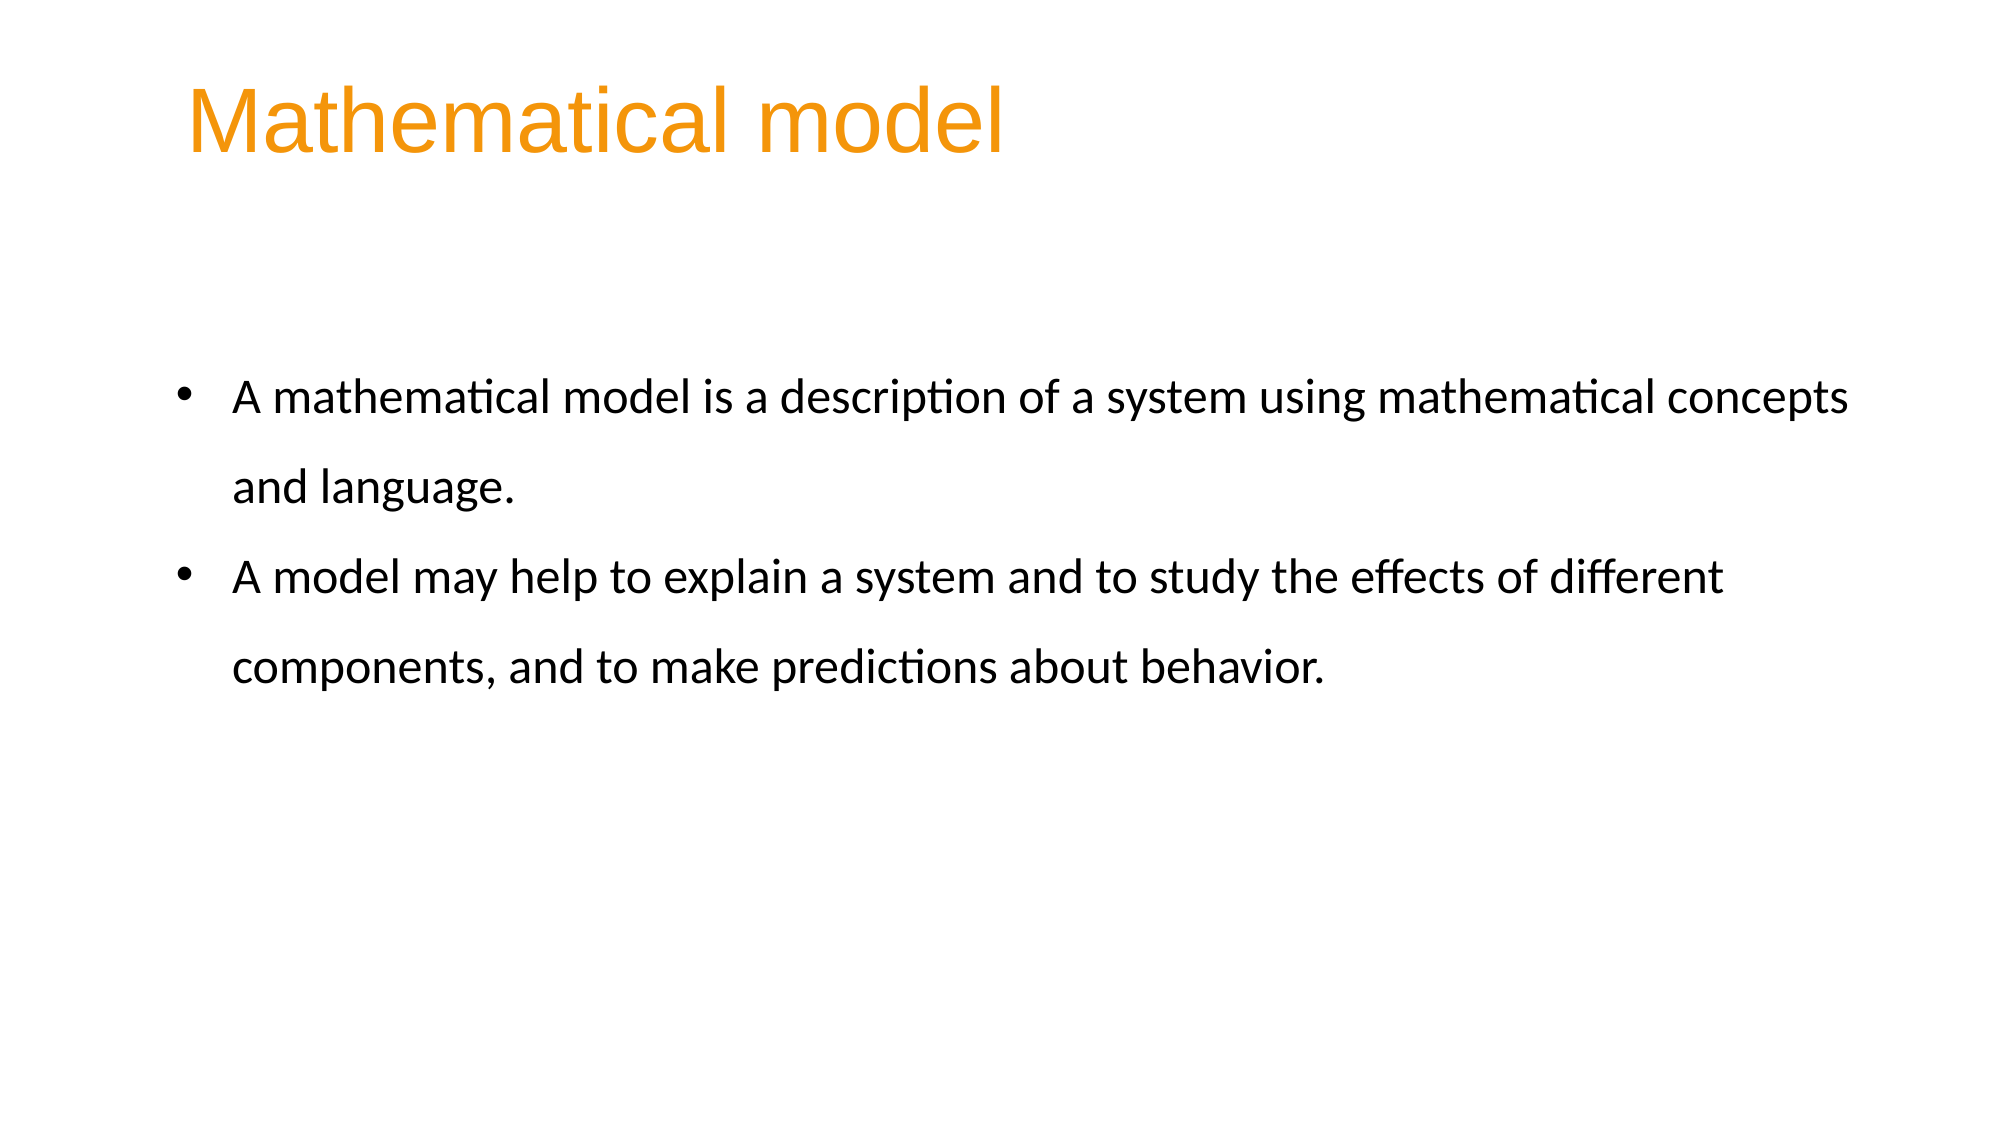

Mathematical model
A mathematical model is a description of a system using mathematical concepts and language.
A model may help to explain a system and to study the effects of different components, and to make predictions about behavior.